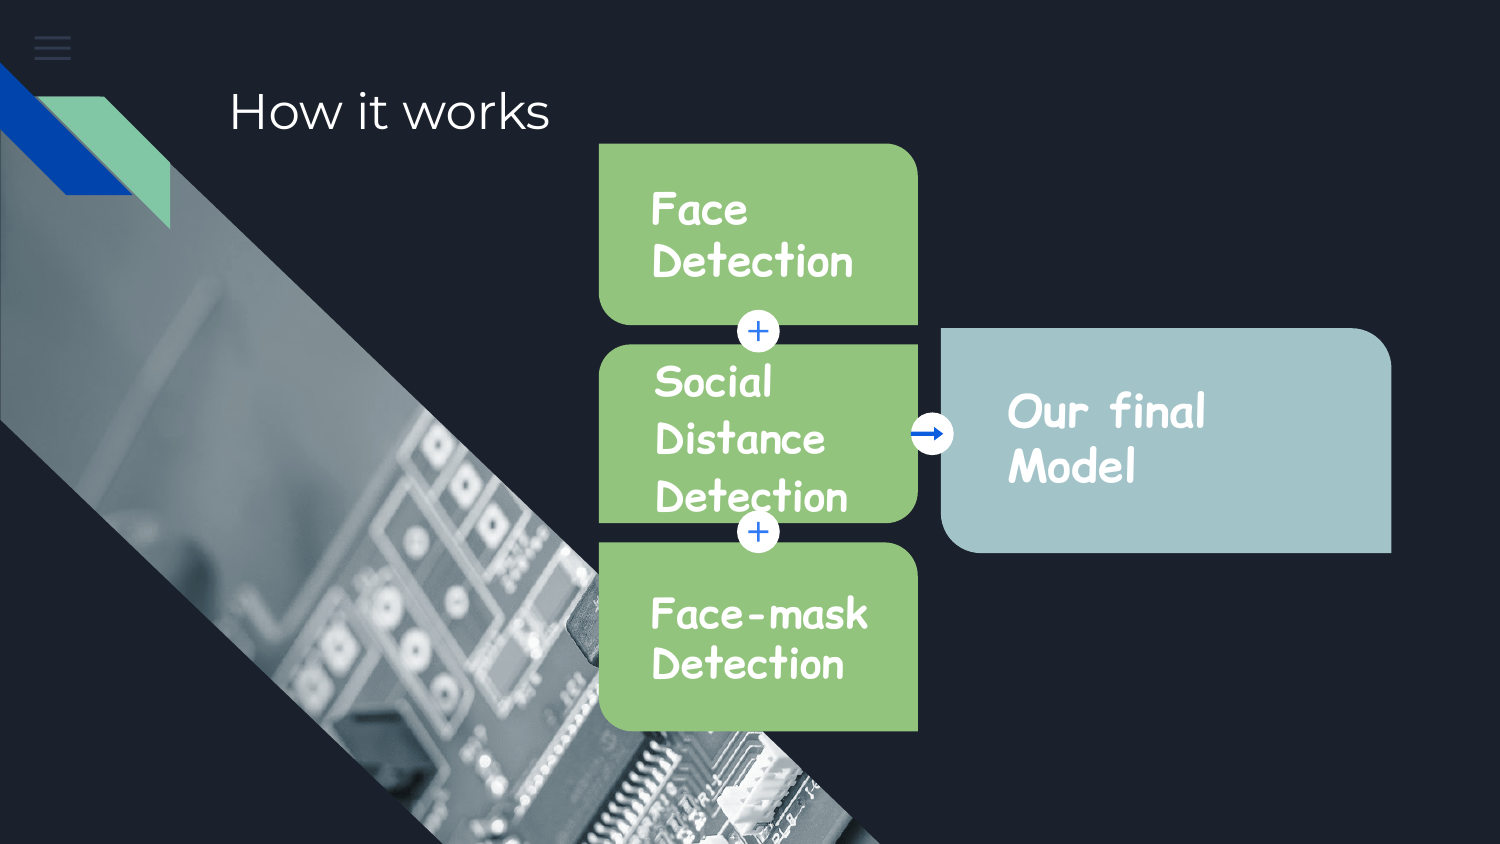

# How it works

Face Detection

Our final Model

Social Distance Detection

Face-mask Detection